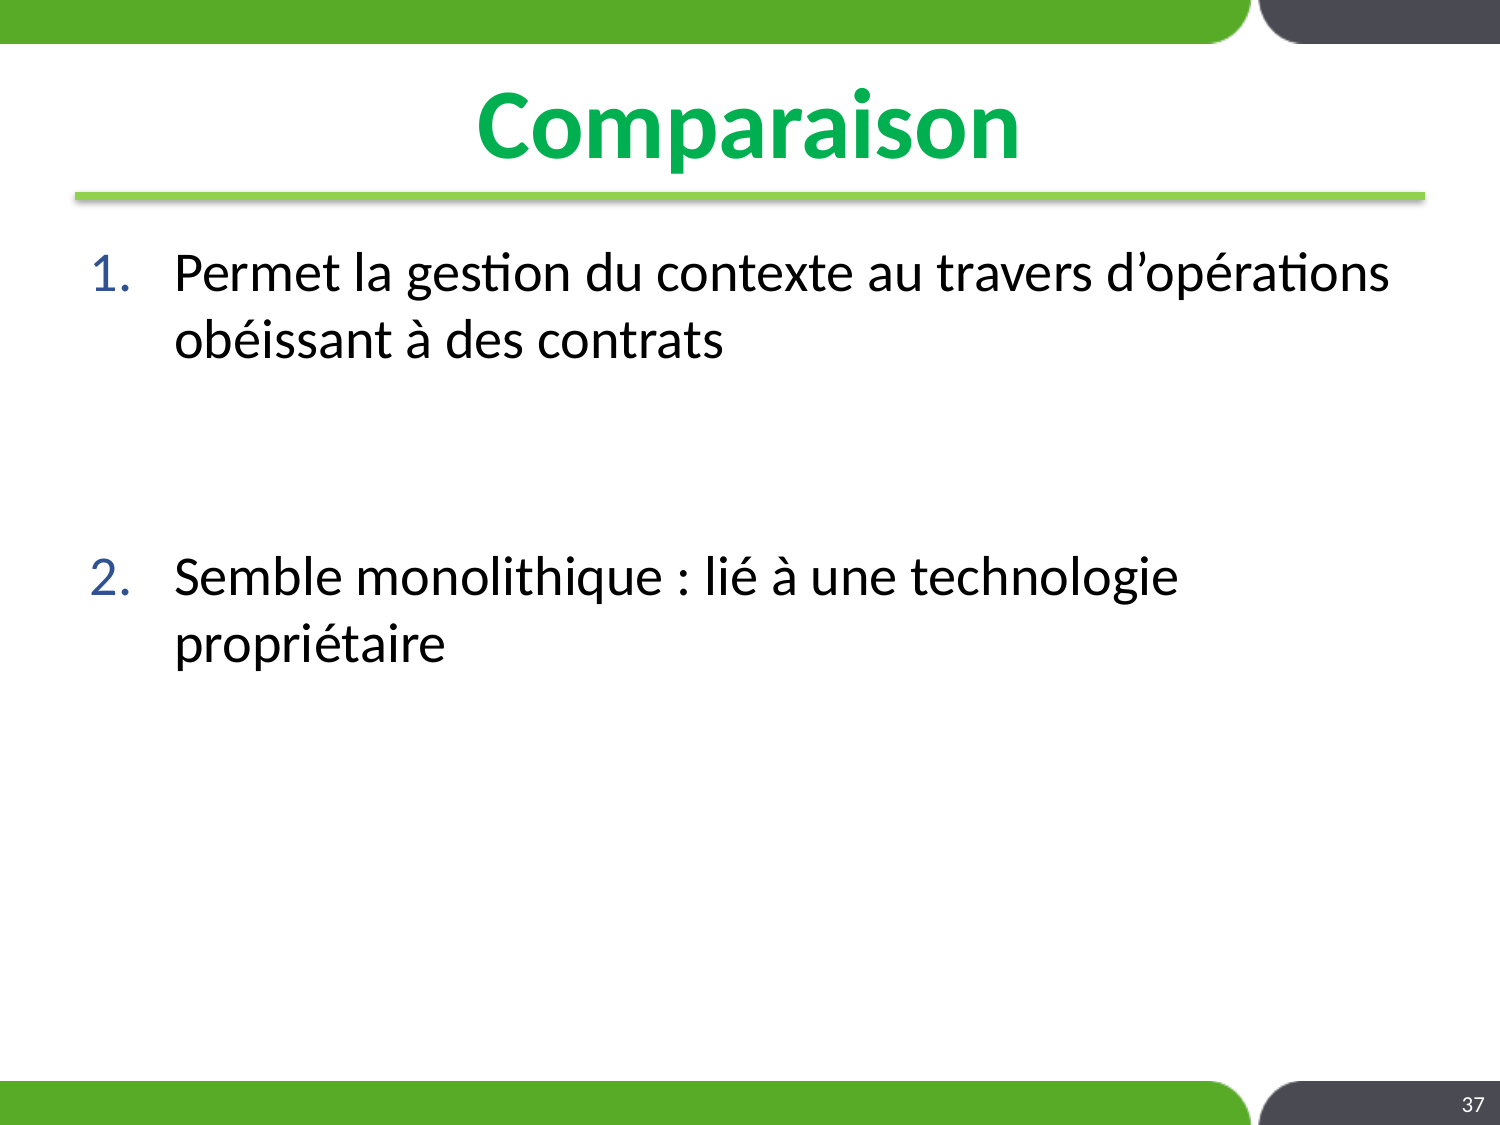

# Comparaison
Permet la gestion du contexte au travers d’opérations obéissant à des contrats

Semble monolithique : lié à une technologie propriétaire
37